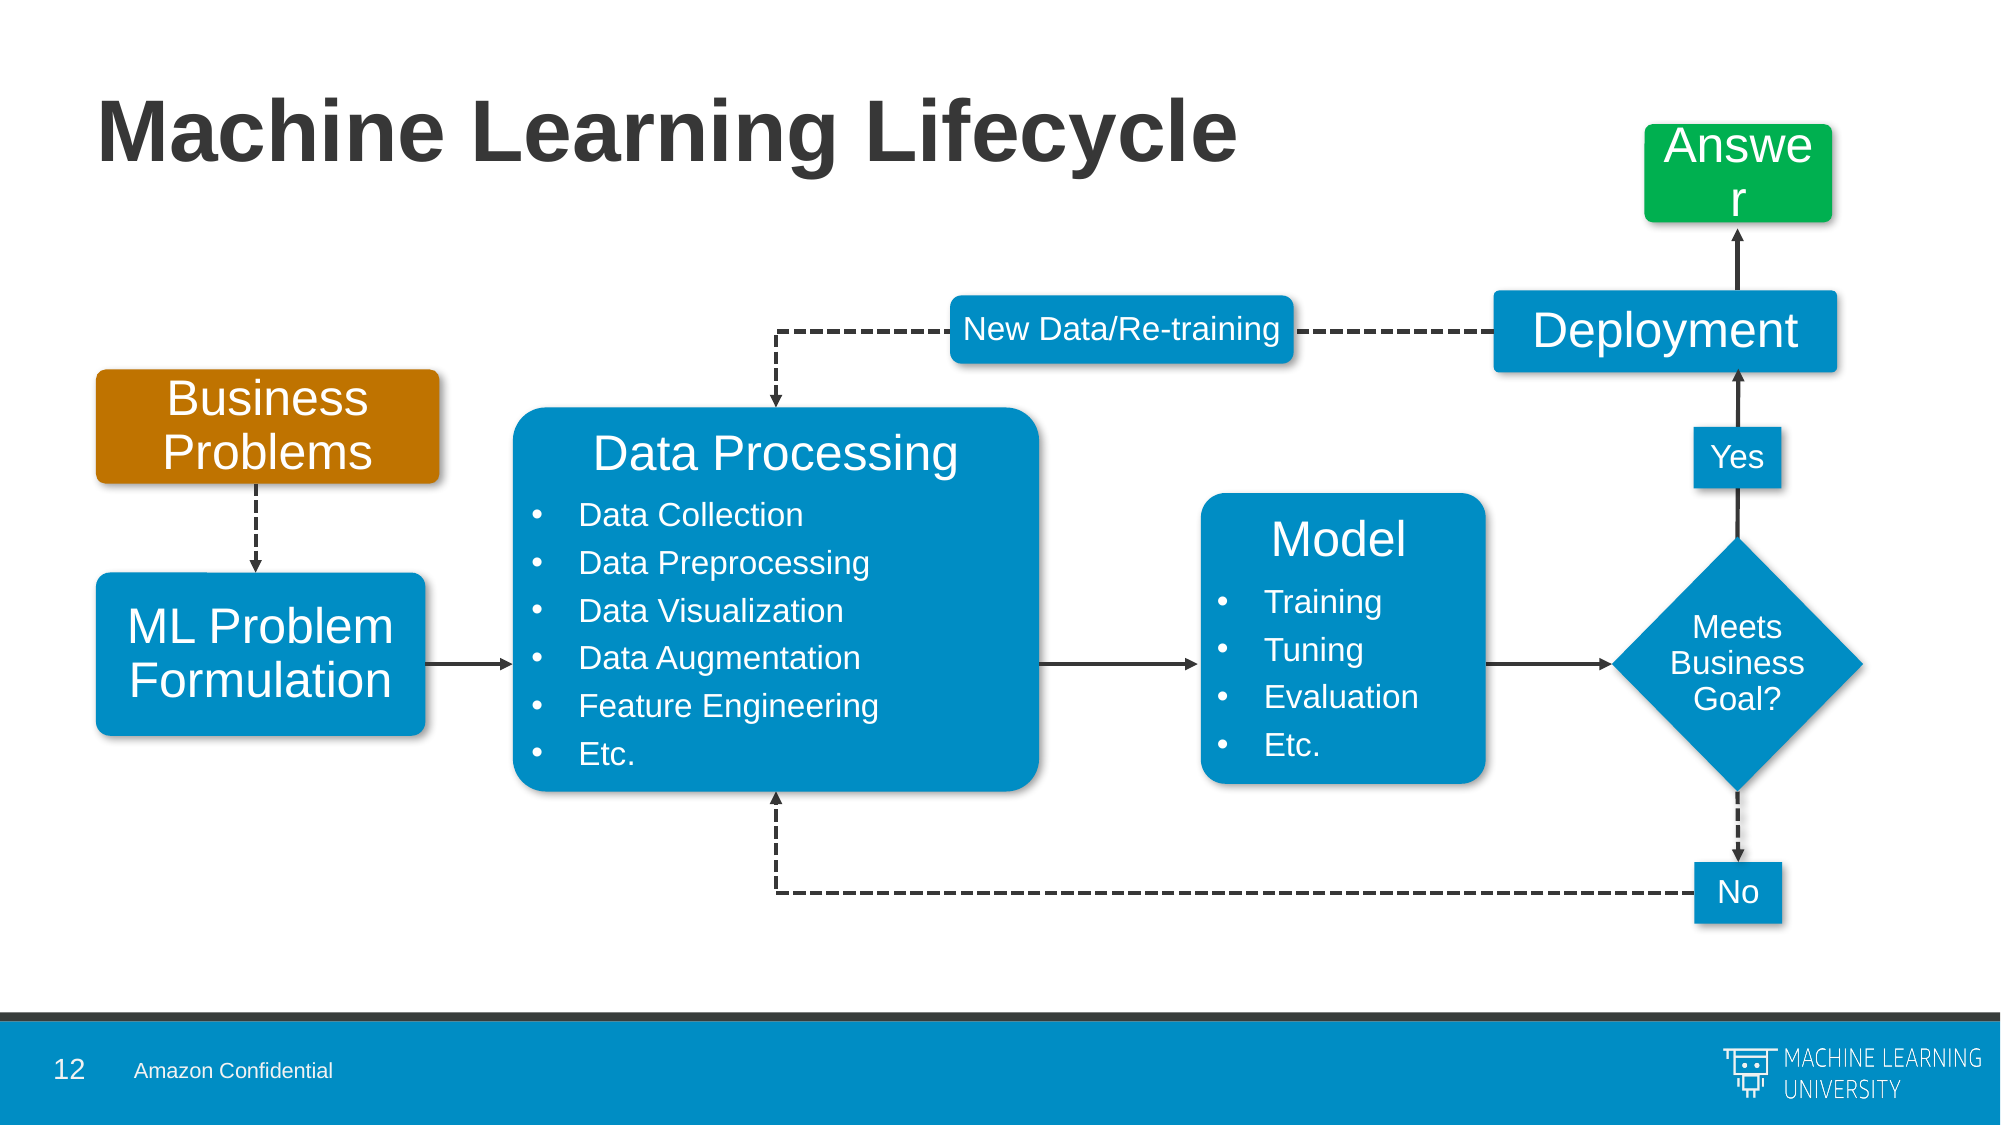

# Machine Learning Lifecycle
Answer
Deployment
New Data/Re-training
Business Problems
Data Processing
Data Collection
Data Preprocessing
Data Visualization
Data Augmentation
Feature Engineering
Etc.
Yes
Model
Training
Tuning
Evaluation
Etc.
Meets
Business
Goal?
ML Problem Formulation
No